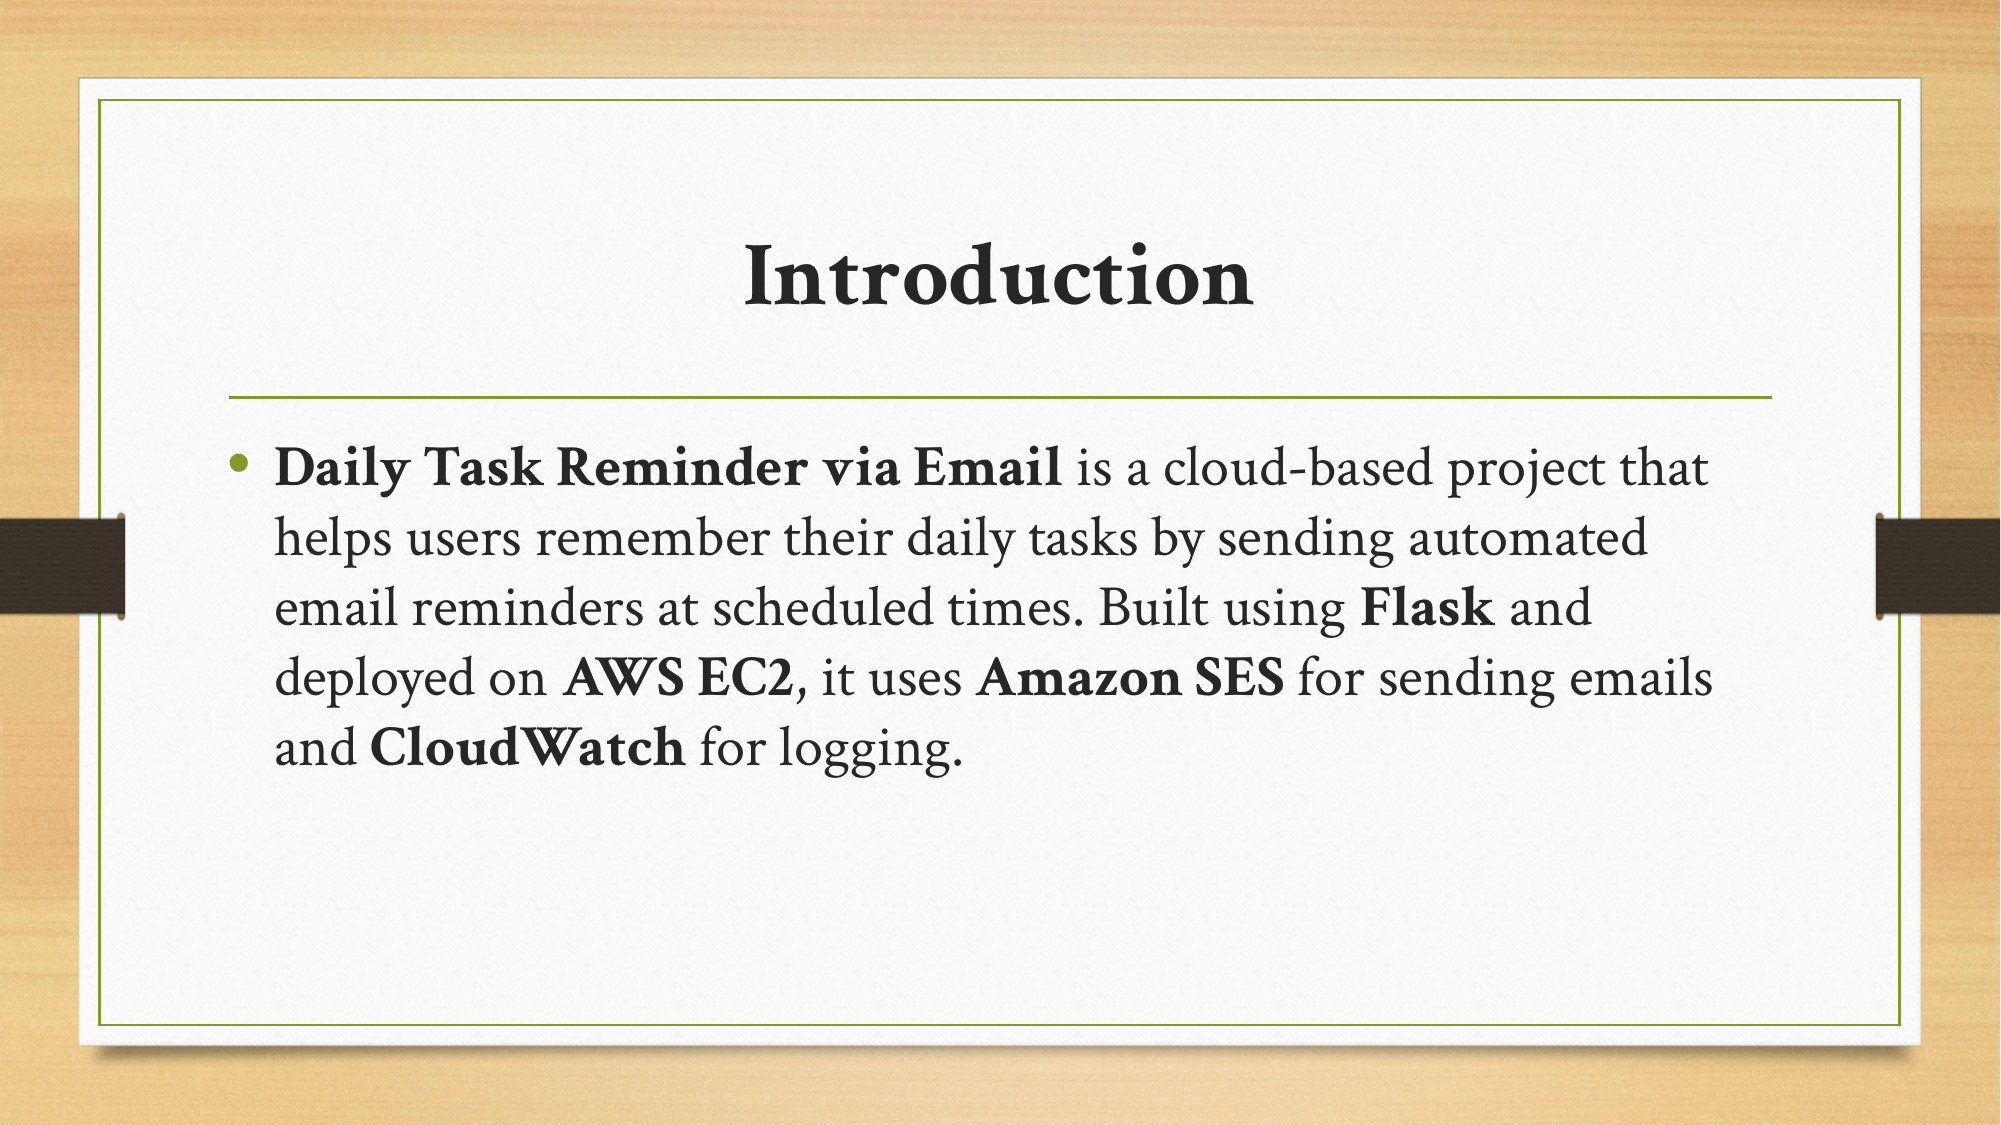

# Introduction
Daily Task Reminder via Email is a cloud-based project that helps users remember their daily tasks by sending automated email reminders at scheduled times. Built using Flask and deployed on AWS EC2, it uses Amazon SES for sending emails and CloudWatch for logging.